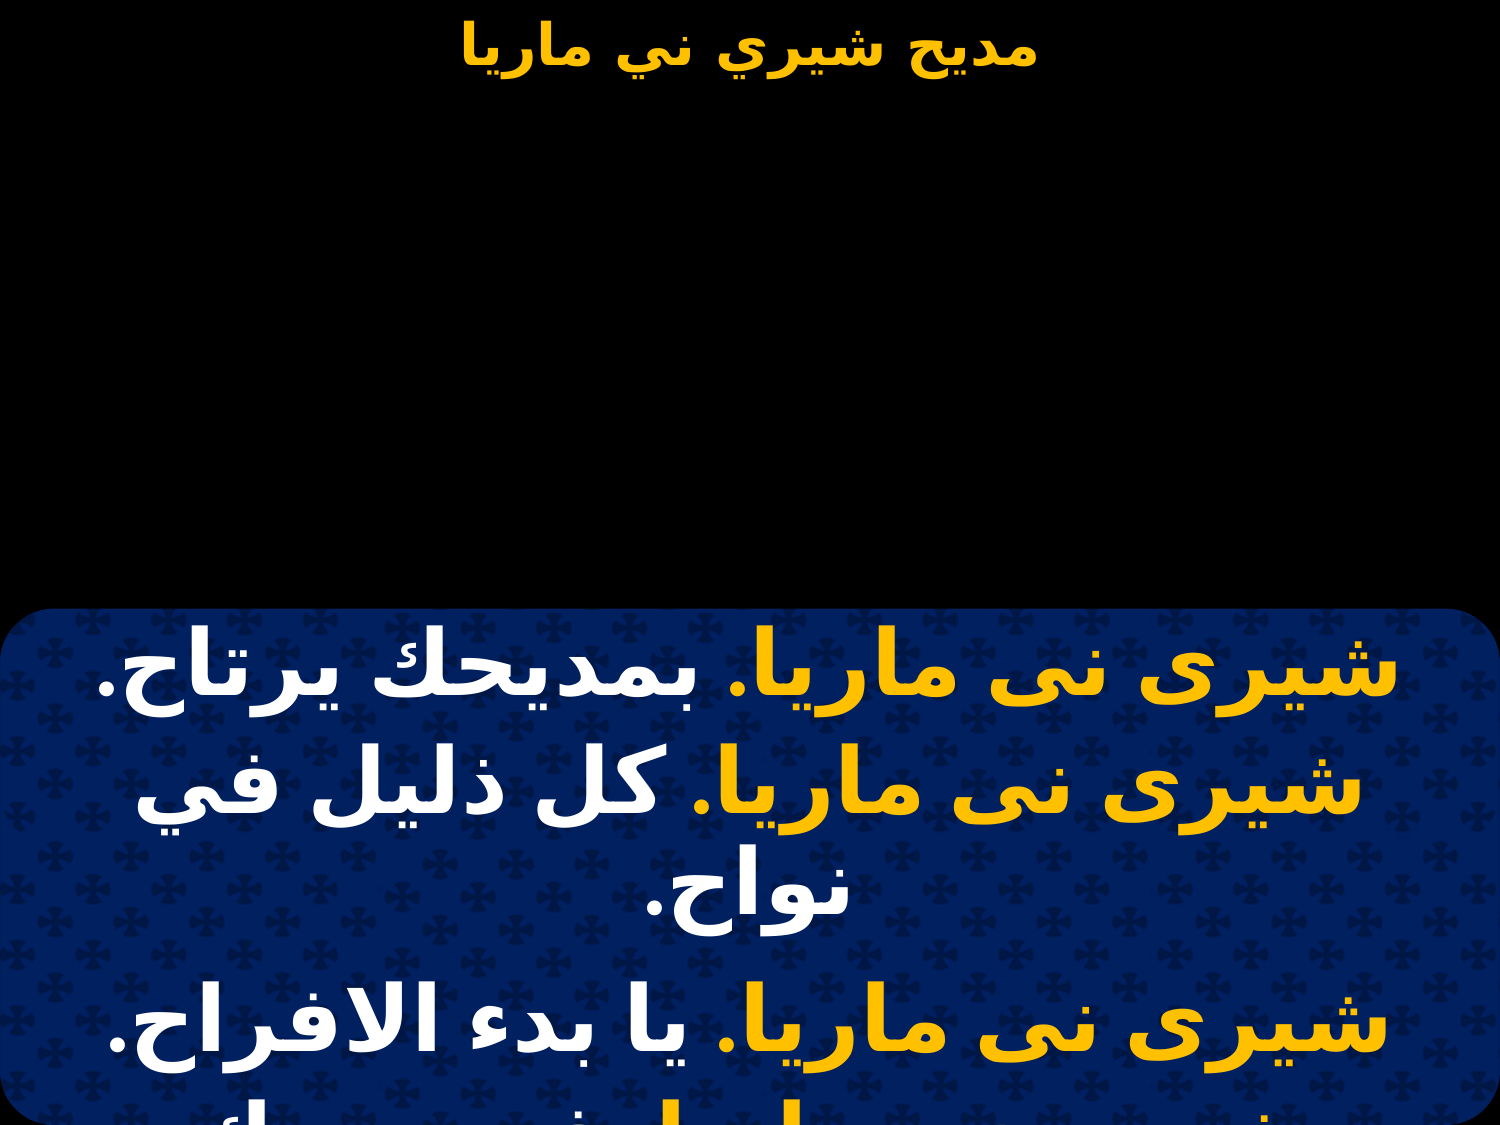

#
| شيرى نى ماريا. بمديحك يرتاح. |
| --- |
| شيرى نى ماريا. كل ذليل في نواح. |
|  |
| شيرى نى ماريا. يا بدء الافراح. |
| شيرى نى ماريا. فرحي بك مضمون. |